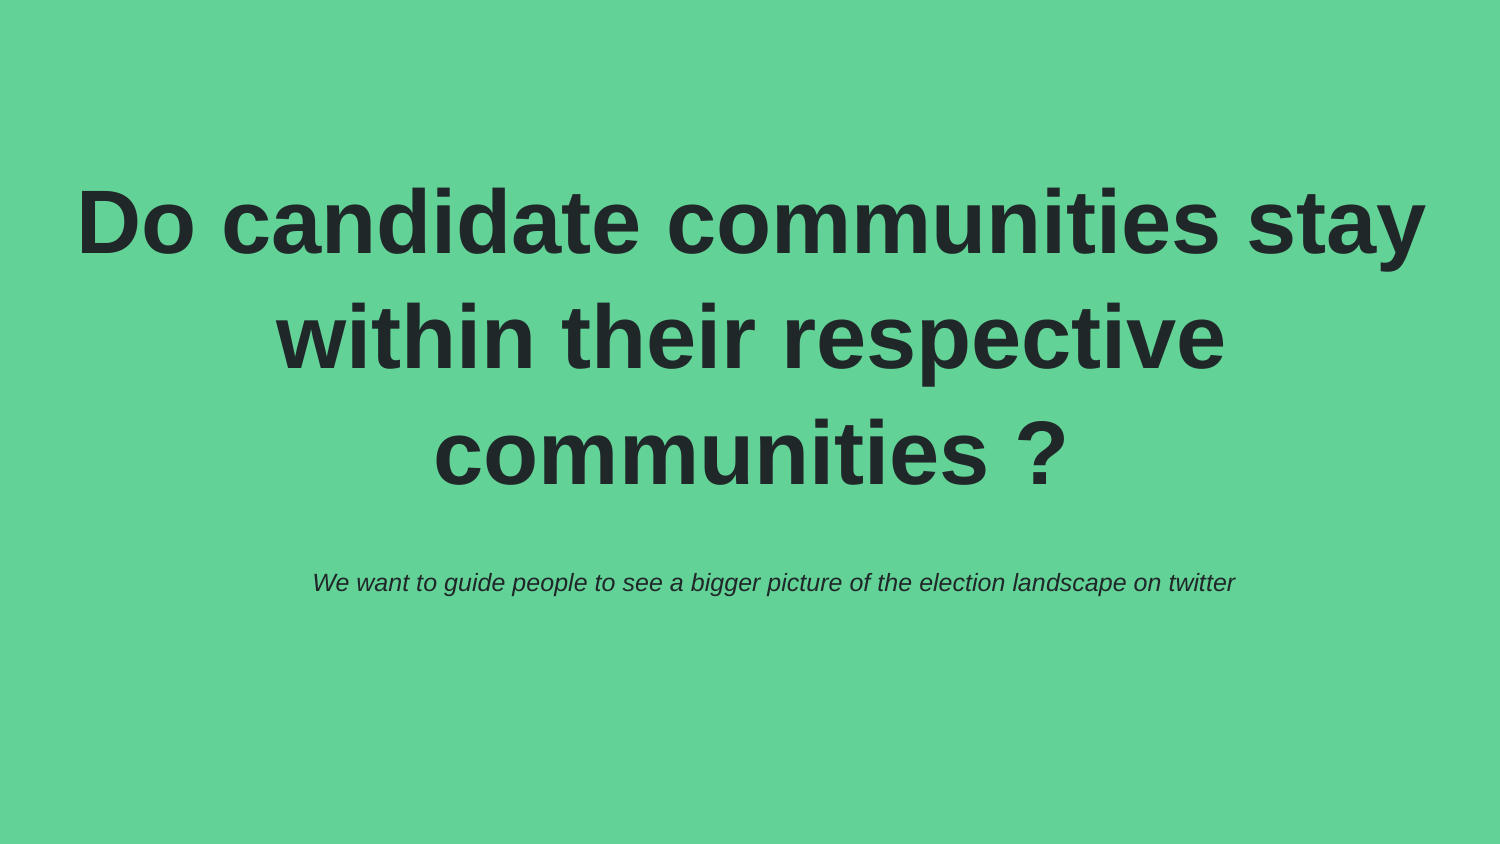

Do candidate communities stay within their respective communities ?
We want to guide people to see a bigger picture of the election landscape on twitter